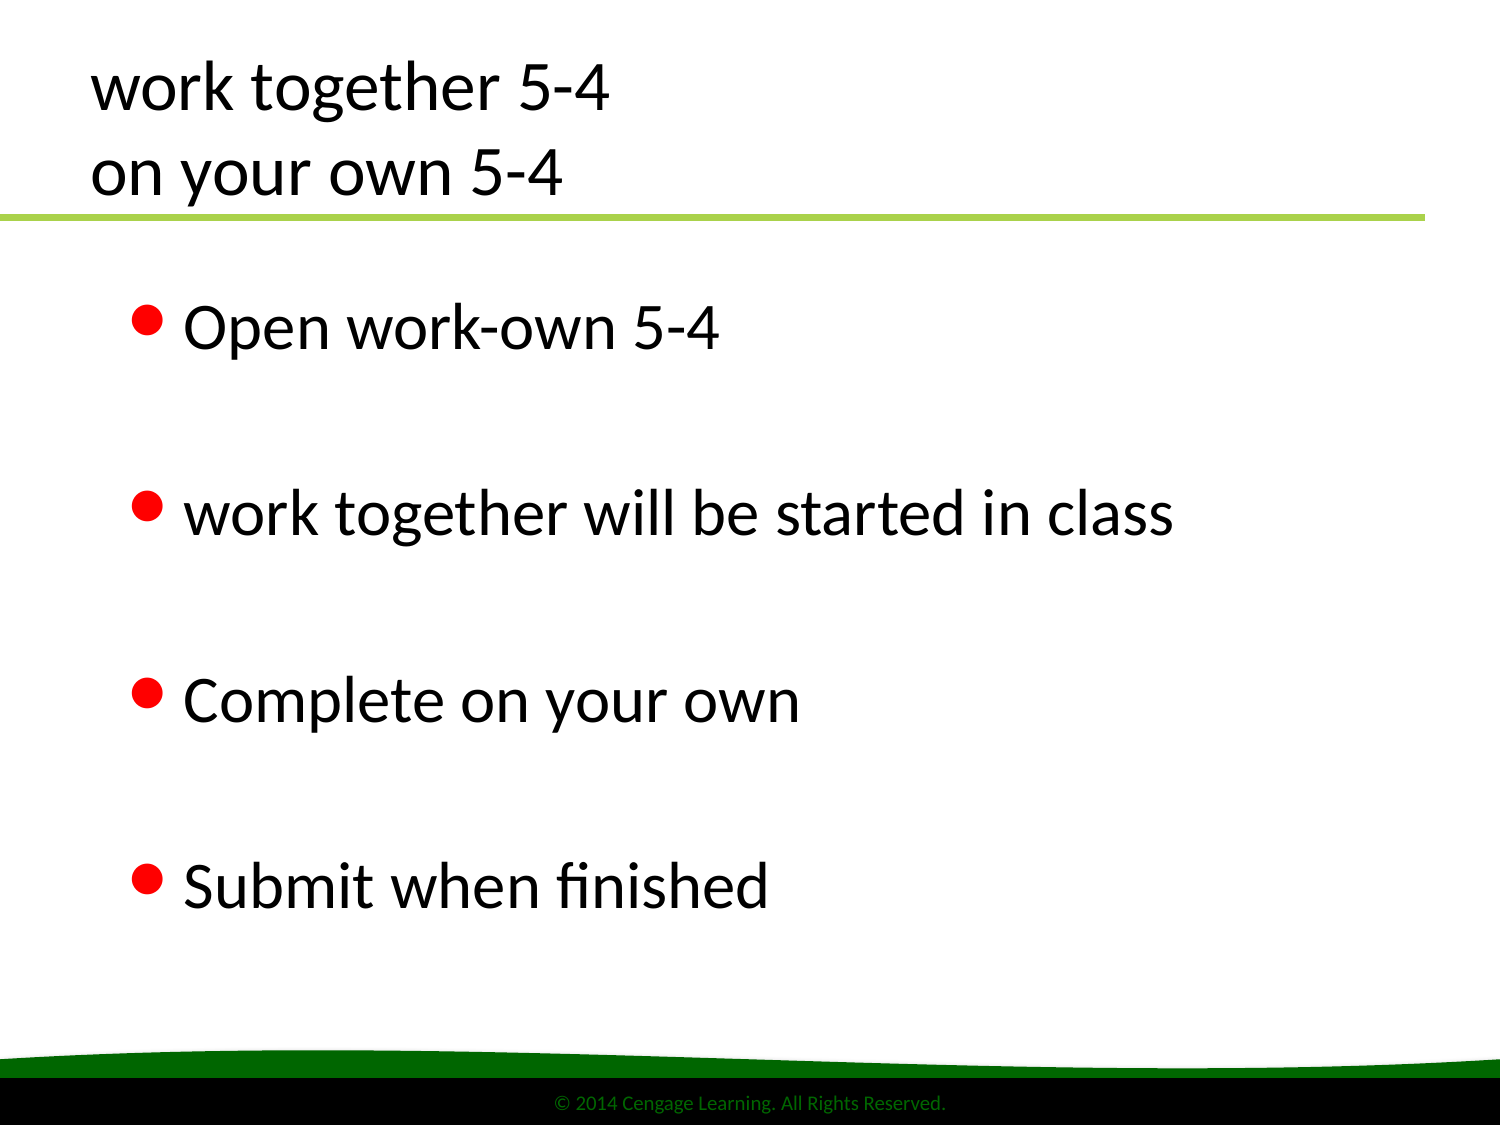

# work together 5-4 on your own 5-4
Open work-own 5-4

work together will be started in class

Complete on your own

Submit when finished